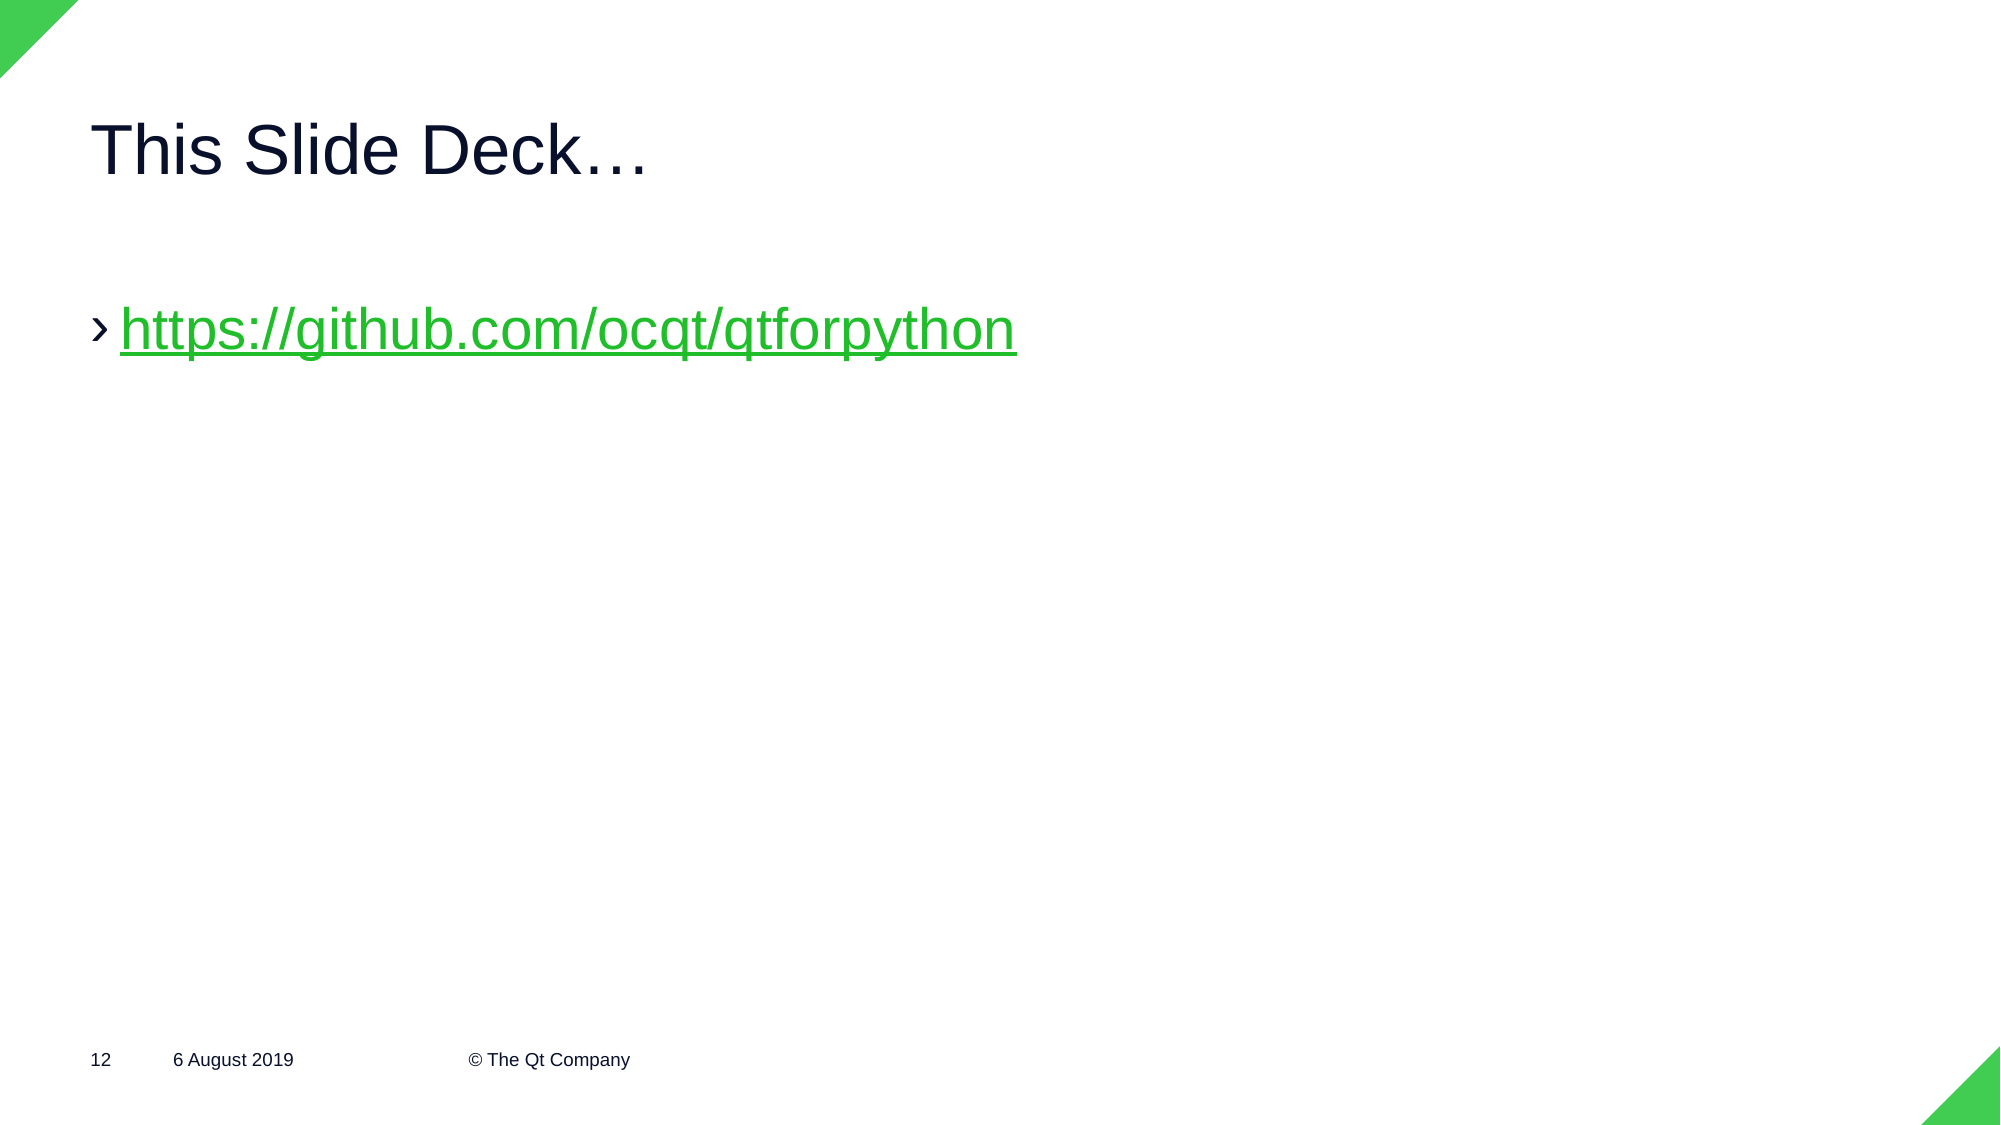

# This Slide Deck…
https://github.com/ocqt/qtforpython

12
6 August 2019
© The Qt Company